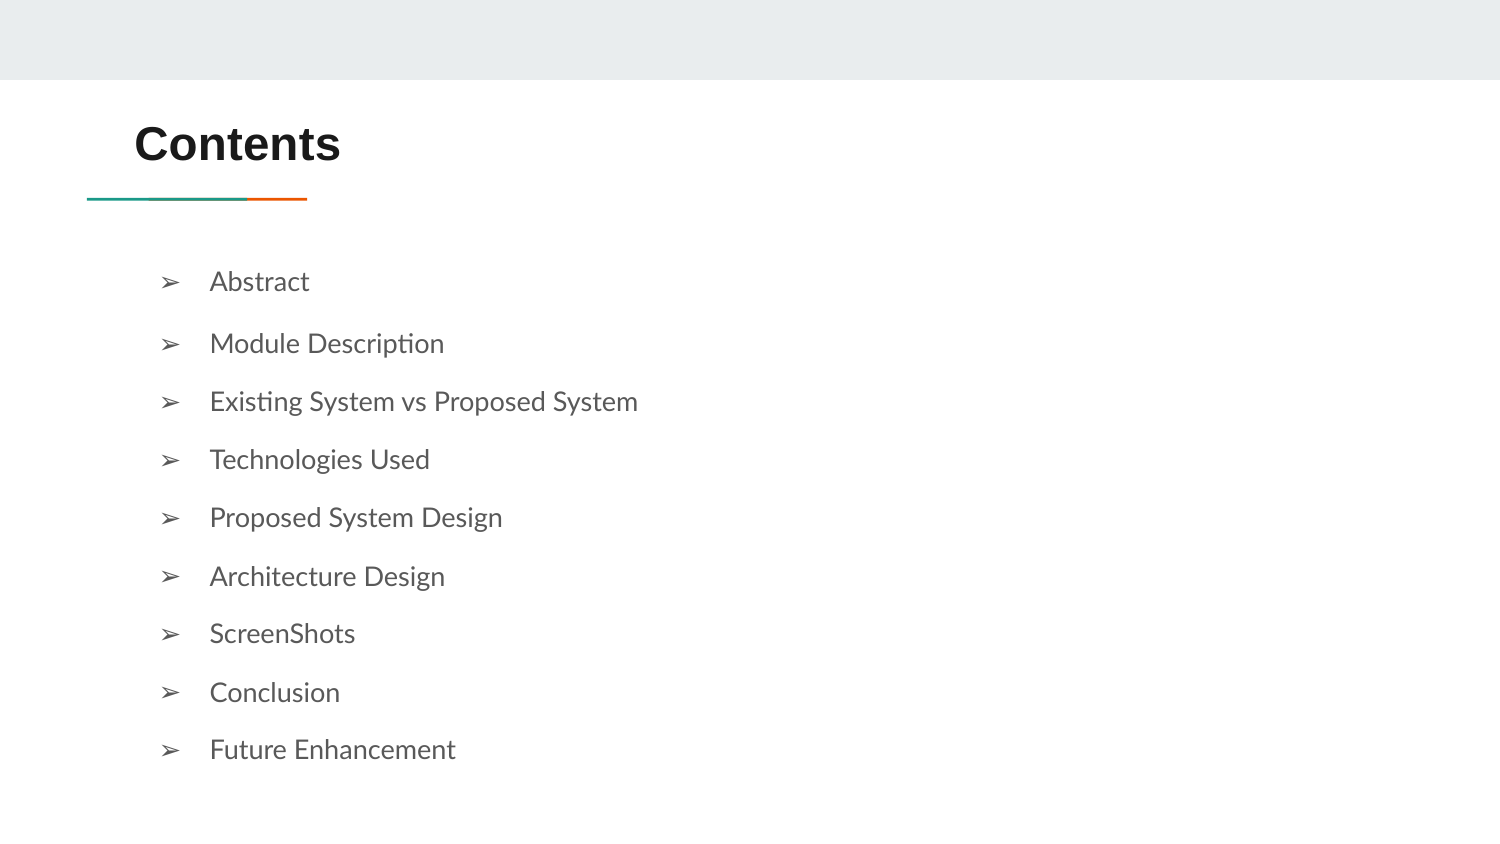

# Contents
Abstract
Module Description
Existing System vs Proposed System
Technologies Used
Proposed System Design
Architecture Design
ScreenShots
Conclusion
Future Enhancement